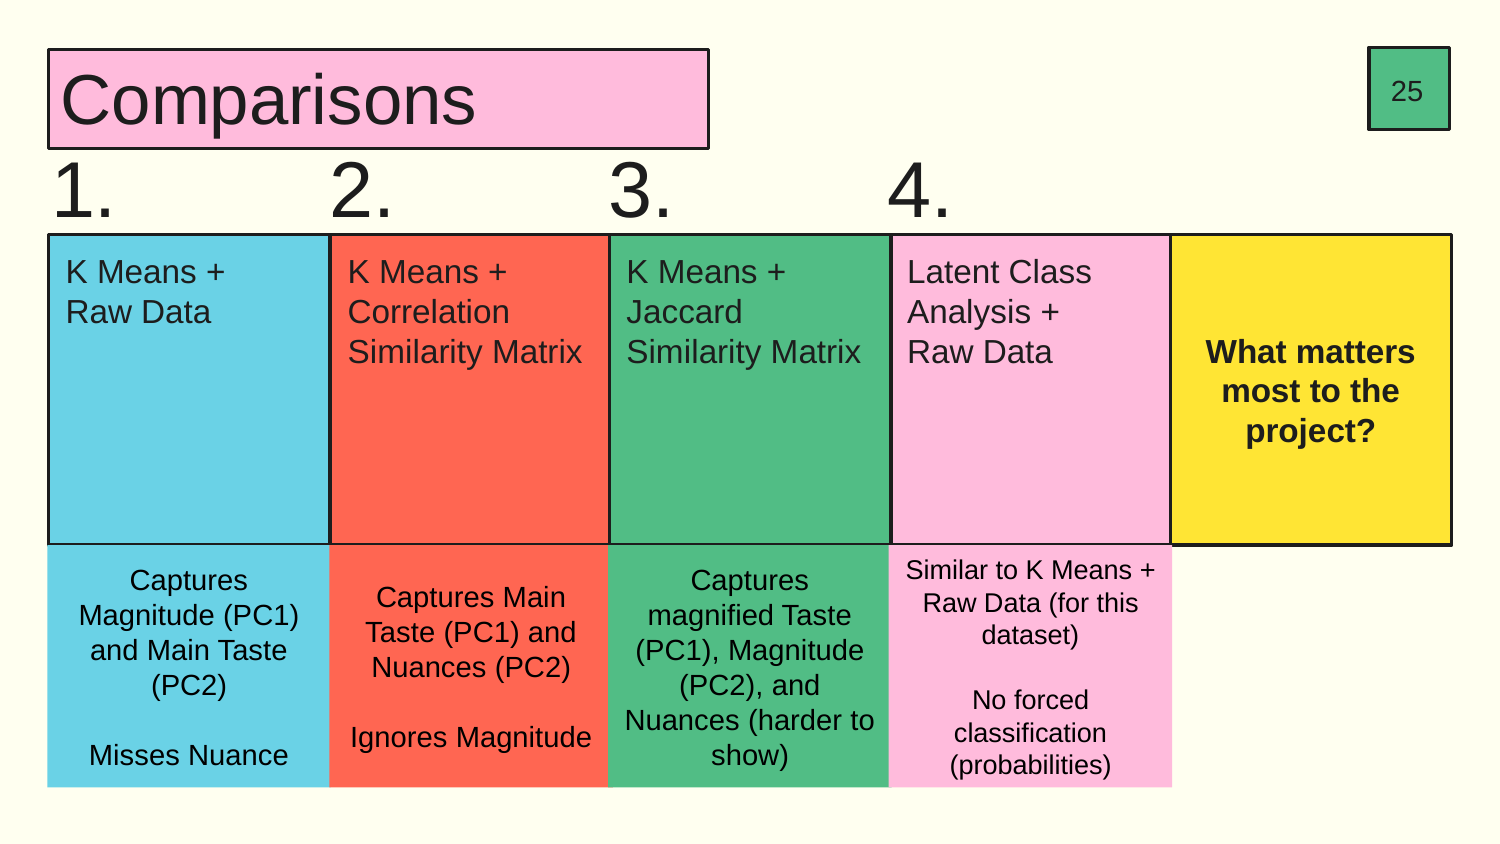

25
# Comparisons
1.
2.
3.
4.
K Means +
Raw Data
K Means + Correlation Similarity Matrix
K Means +
Jaccard Similarity Matrix
Latent Class Analysis +
Raw Data

What matters most to the project?
Captures Magnitude (PC1) and Main Taste (PC2)
Misses Nuance
Captures Main Taste (PC1) and Nuances (PC2)
Ignores Magnitude
Captures magnified Taste (PC1), Magnitude (PC2), and Nuances (harder to show)
Similar to K Means + Raw Data (for this dataset)

No forced classification (probabilities)